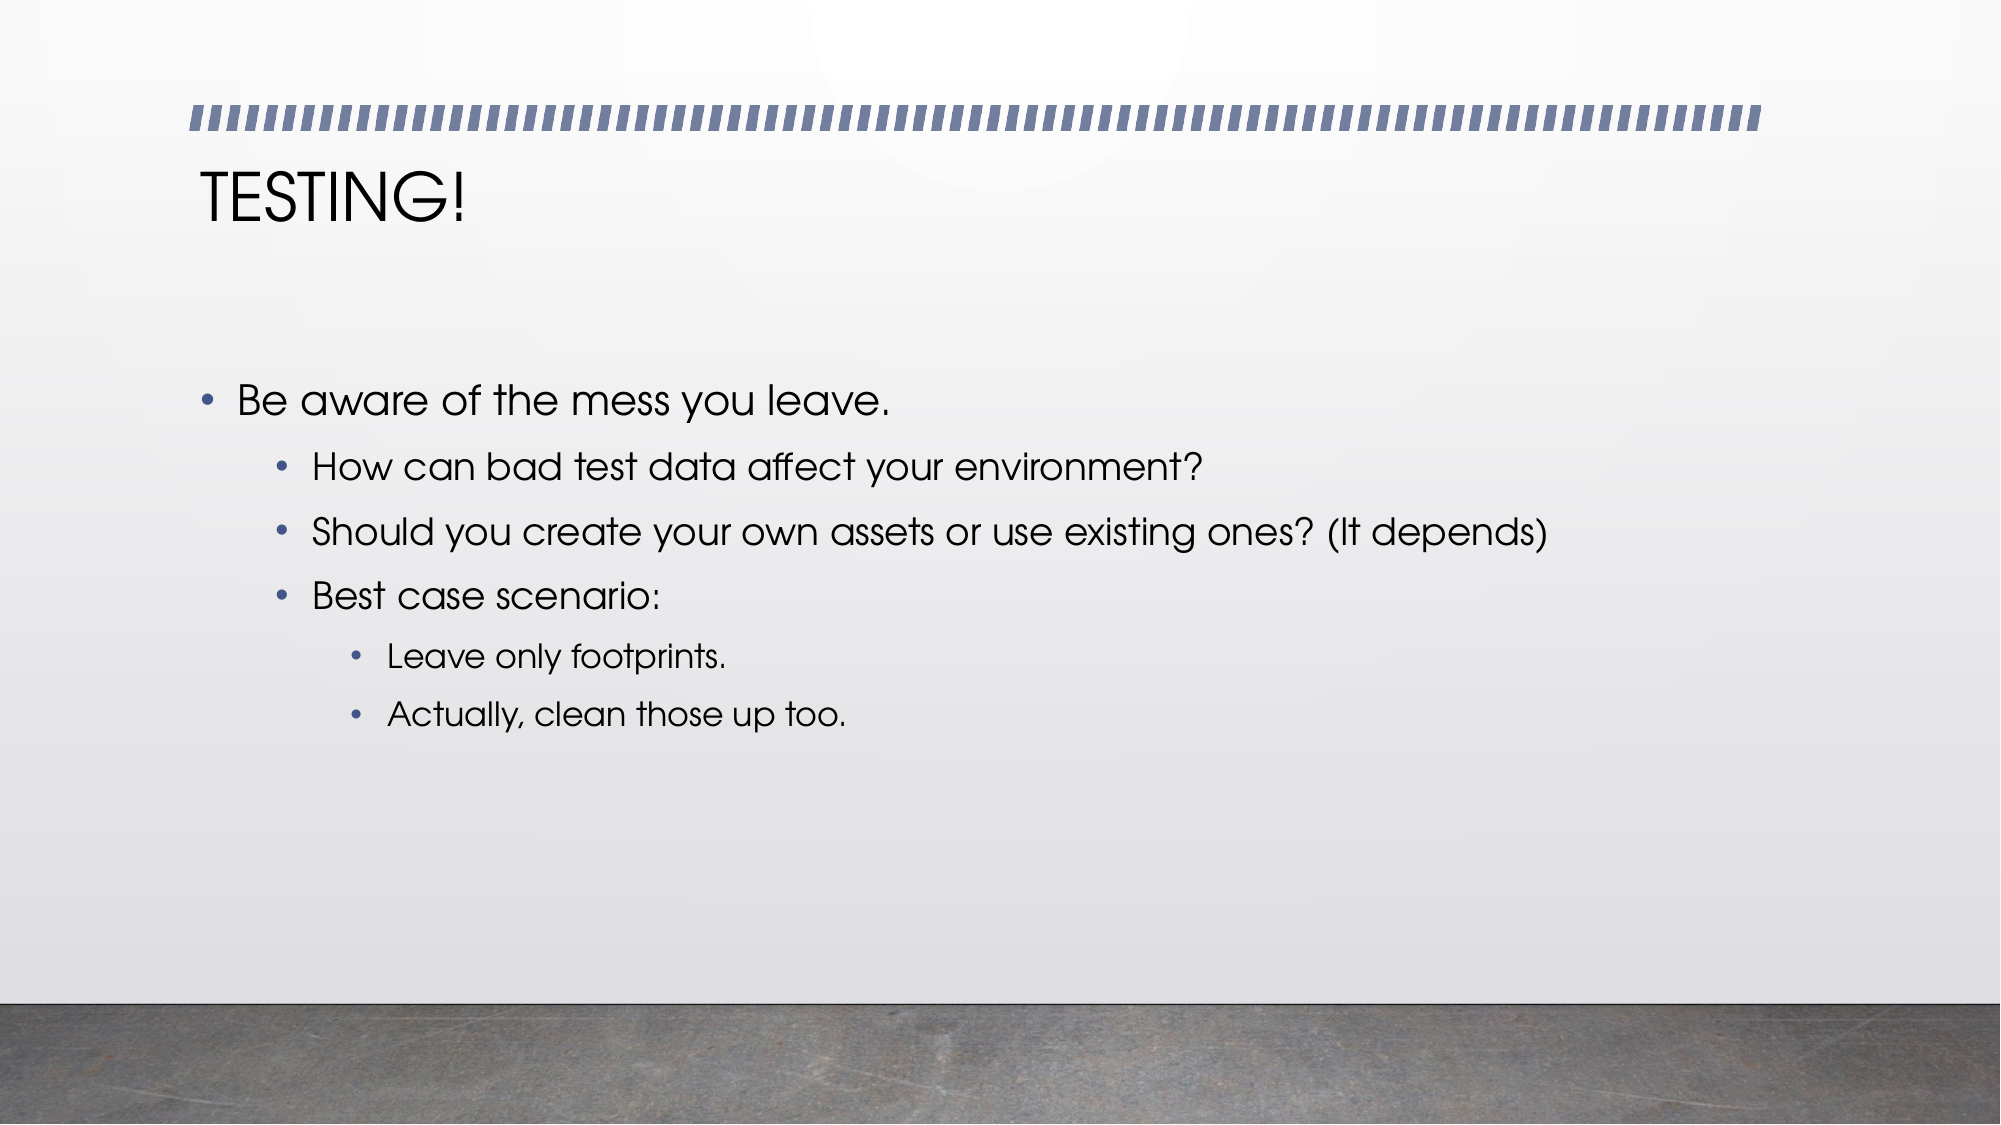

# TESTING!
Be aware of the mess you leave.
How can bad test data affect your environment?
Should you create your own assets or use existing ones? (It depends)
Best case scenario:
Leave only footprints.
Actually, clean those up too.